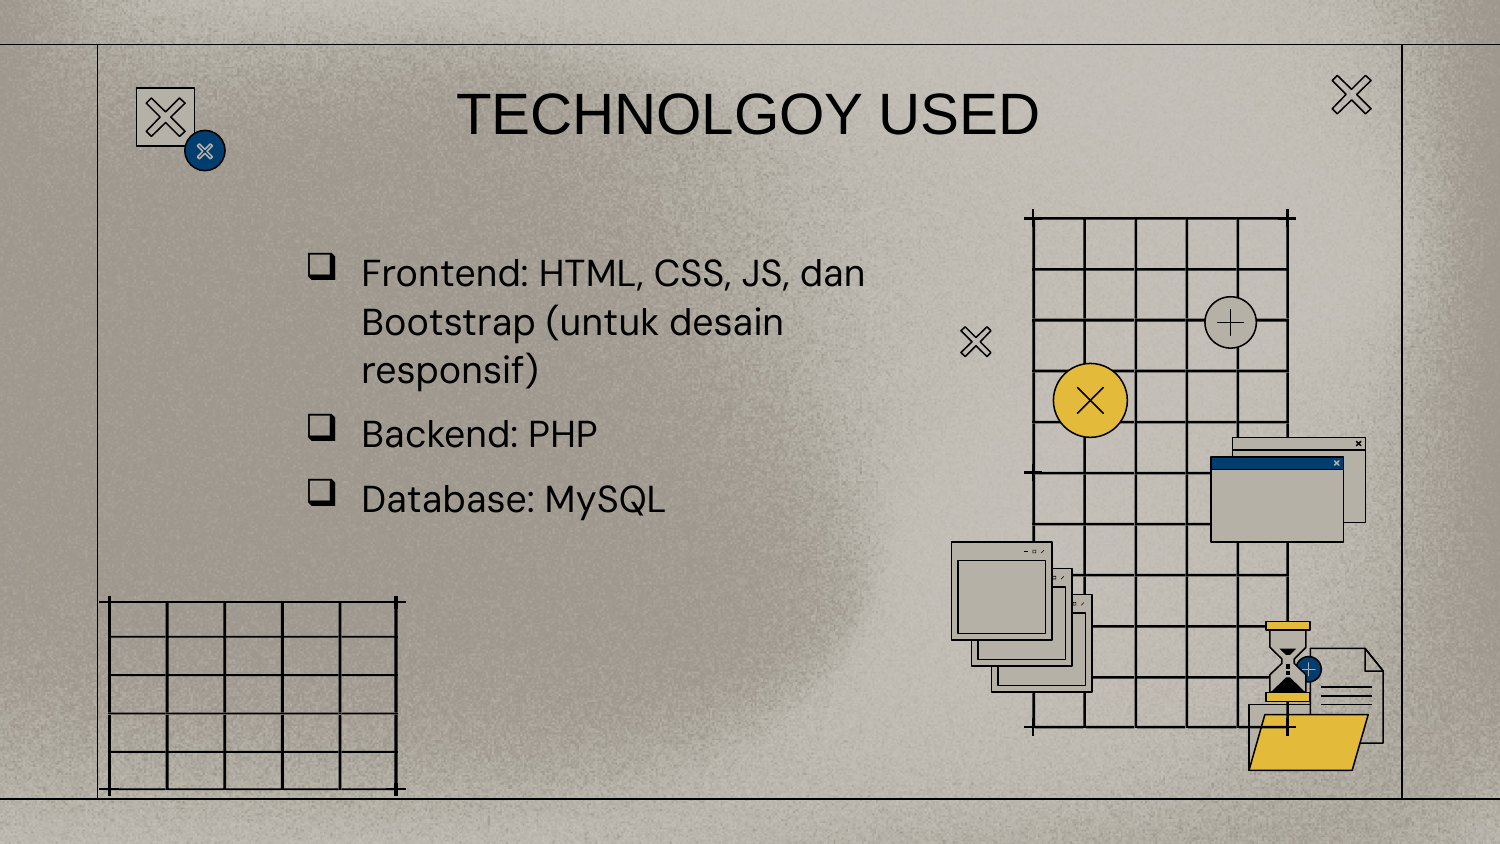

# TECHNOLGOY USED

Frontend: HTML, CSS, JS, dan Bootstrap (untuk desain responsif)
Backend: PHP
Database: MySQL